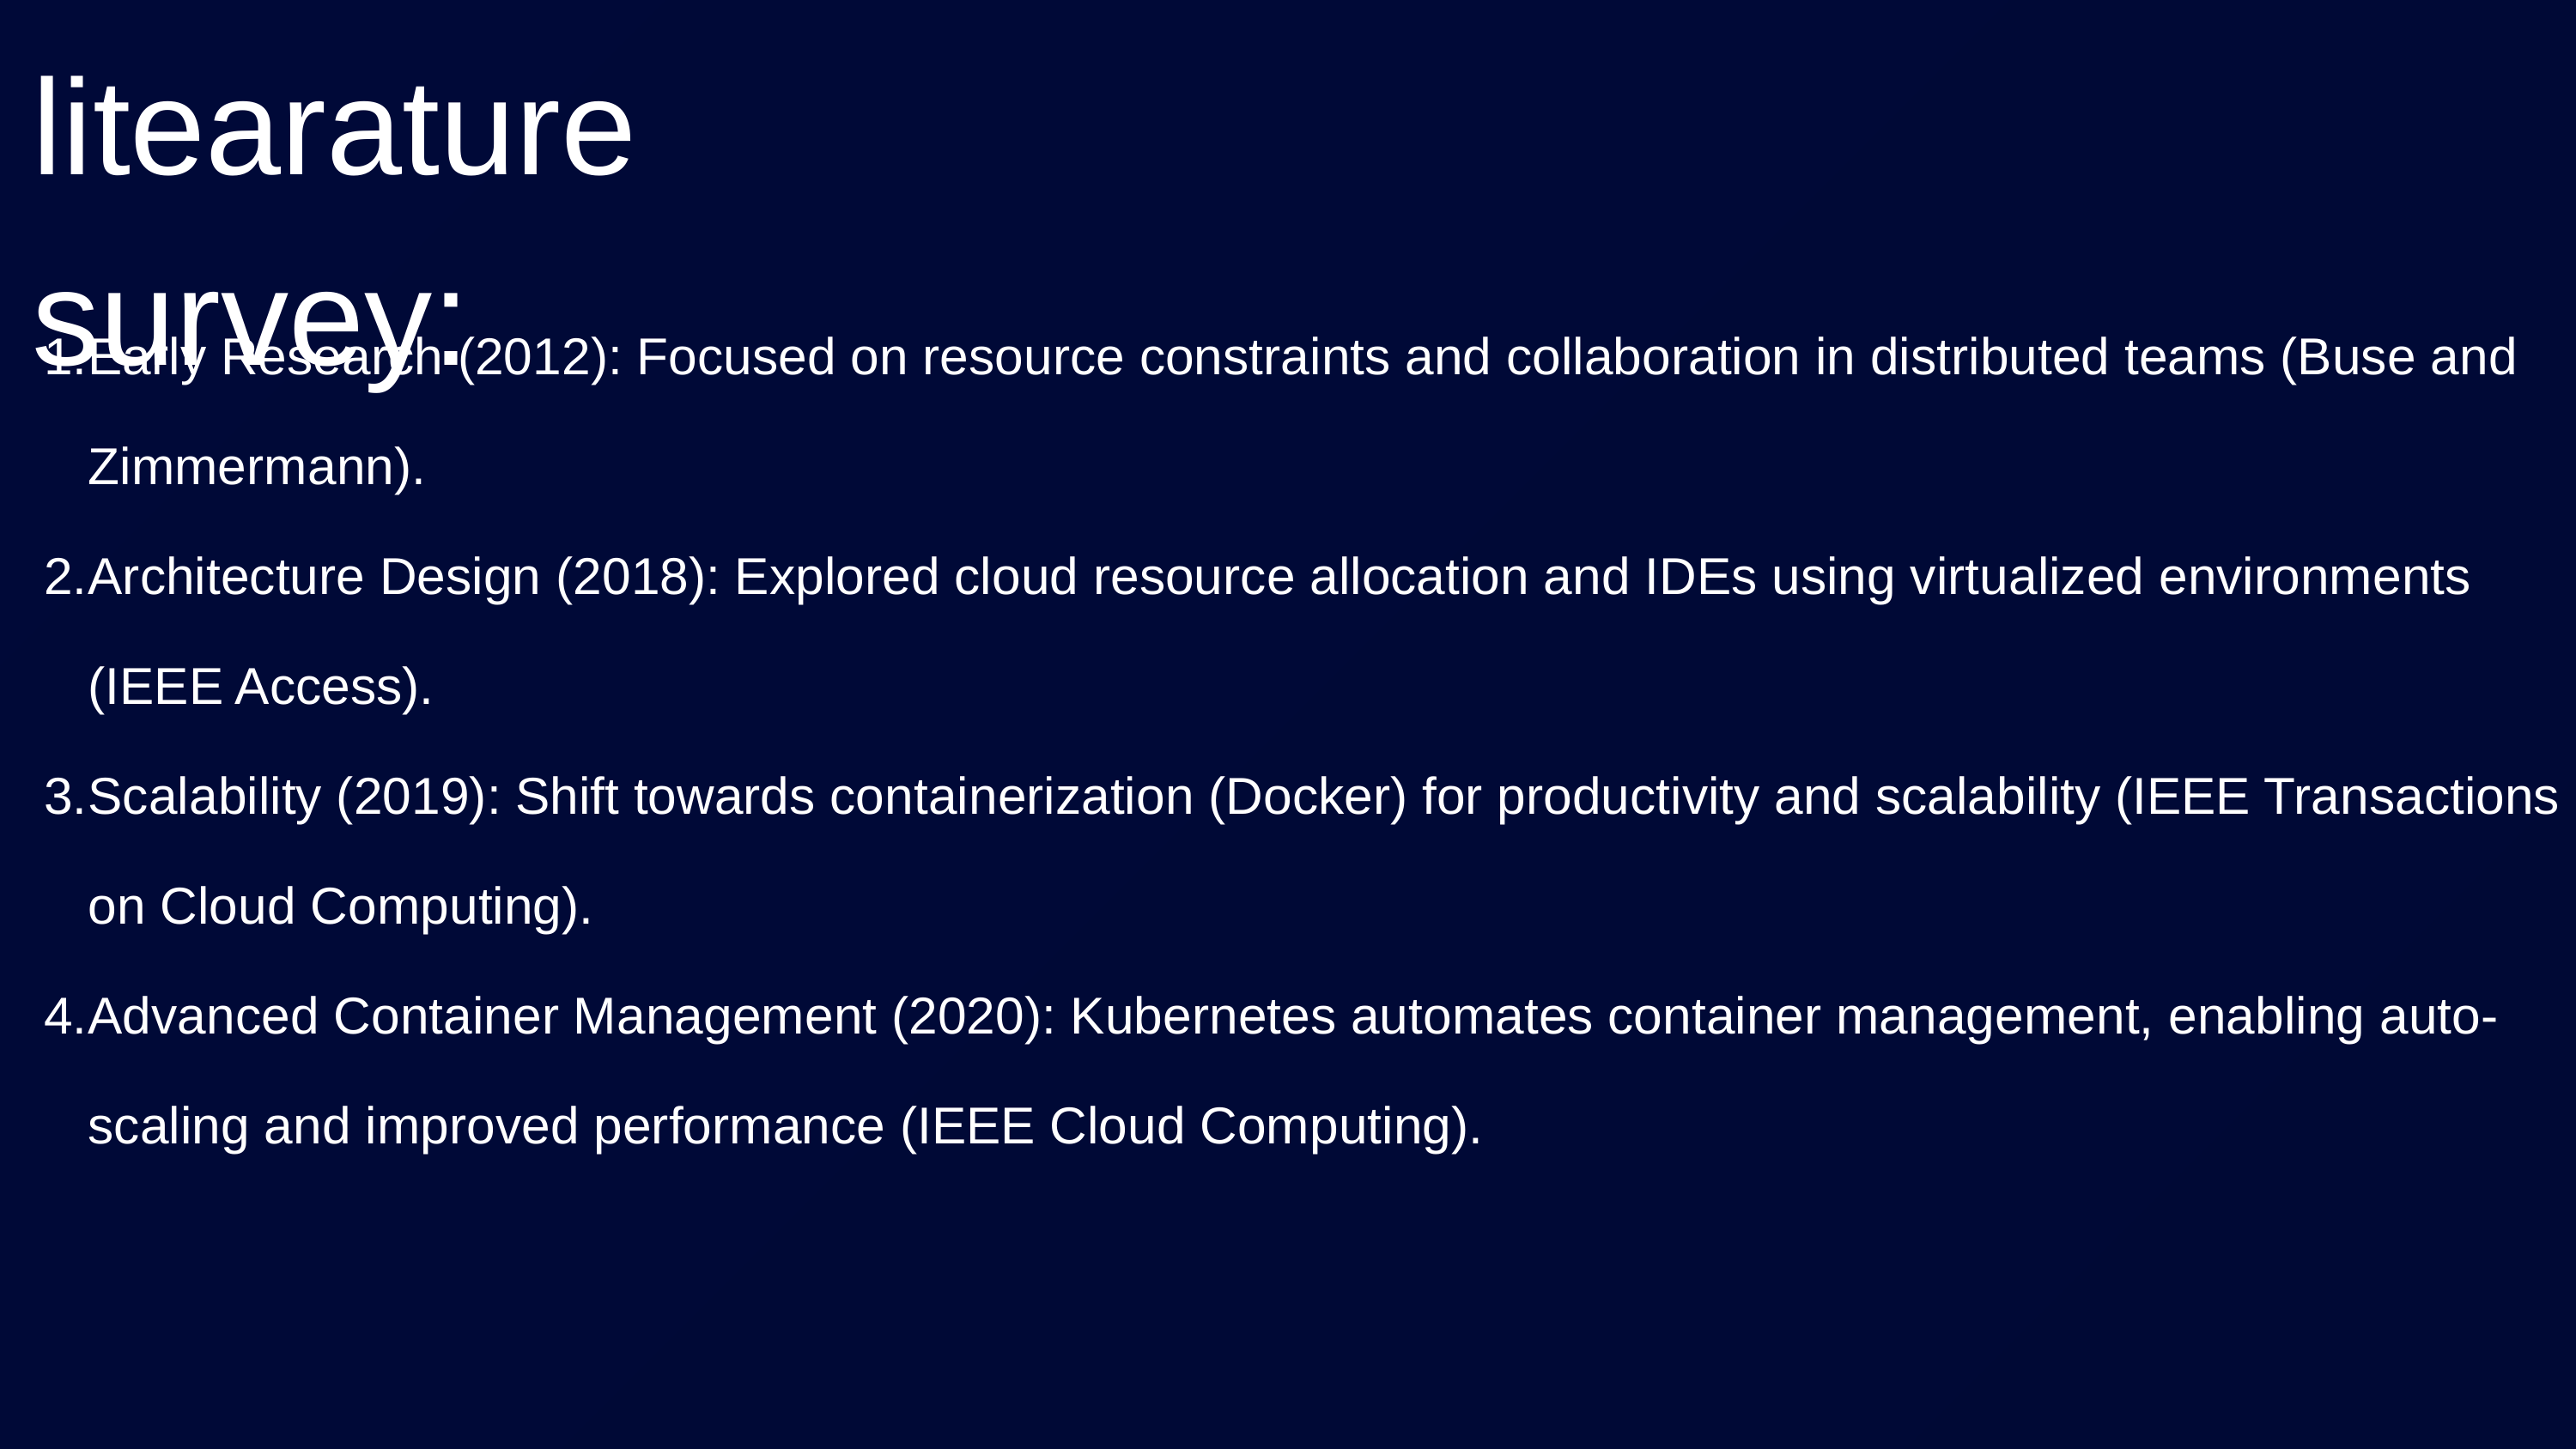

litearature survey:
Early Research (2012): Focused on resource constraints and collaboration in distributed teams (Buse and Zimmermann).
Architecture Design (2018): Explored cloud resource allocation and IDEs using virtualized environments (IEEE Access).
Scalability (2019): Shift towards containerization (Docker) for productivity and scalability (IEEE Transactions on Cloud Computing).
Advanced Container Management (2020): Kubernetes automates container management, enabling auto-scaling and improved performance (IEEE Cloud Computing).